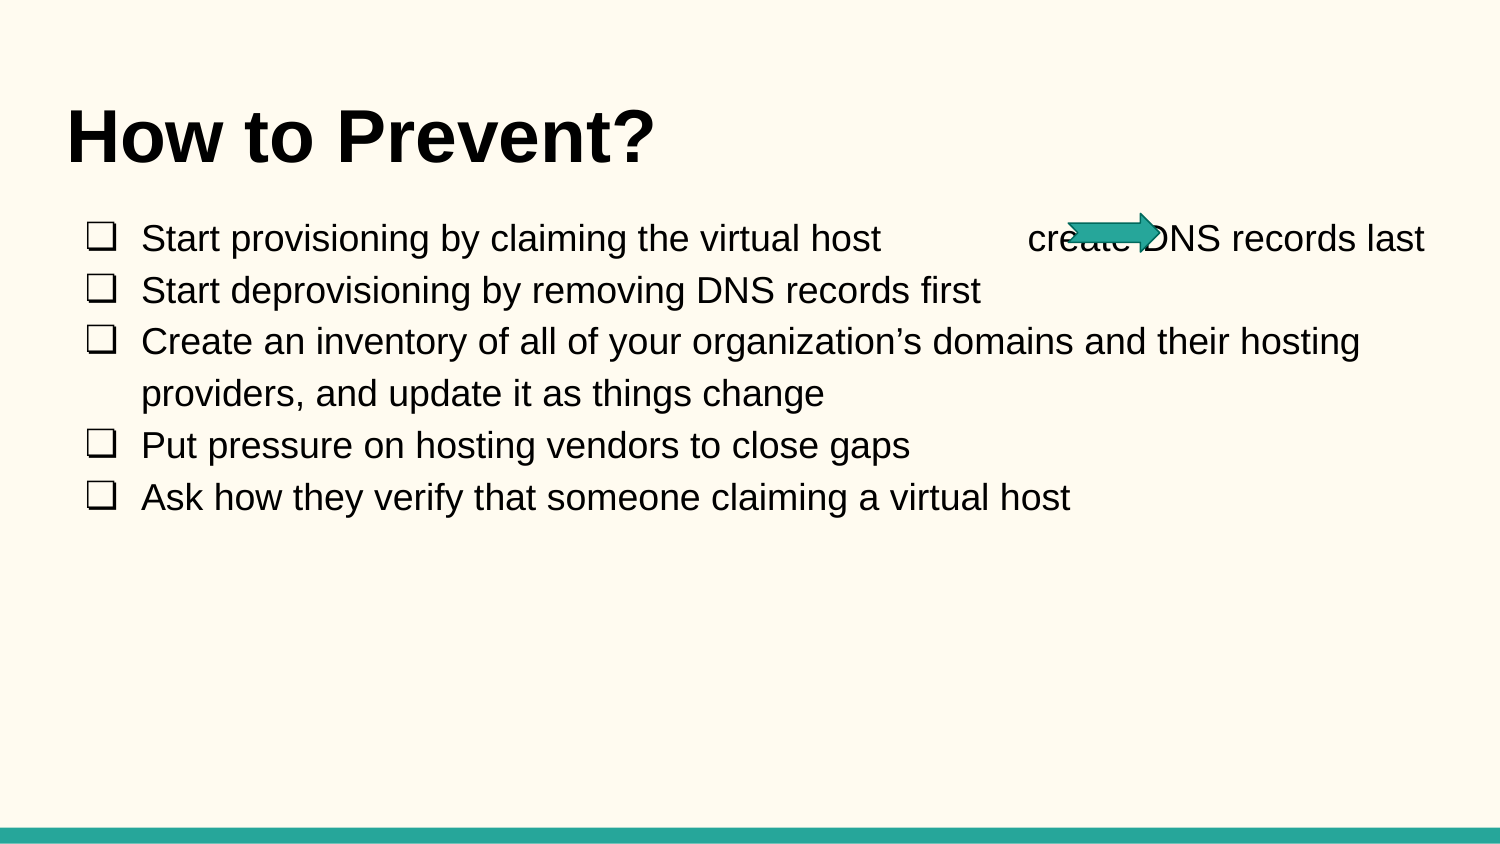

# How to Prevent?
Start provisioning by claiming the virtual host              create DNS records last
Start deprovisioning by removing DNS records first
Create an inventory of all of your organization’s domains and their hosting providers, and update it as things change
Put pressure on hosting vendors to close gaps
Ask how they verify that someone claiming a virtual host